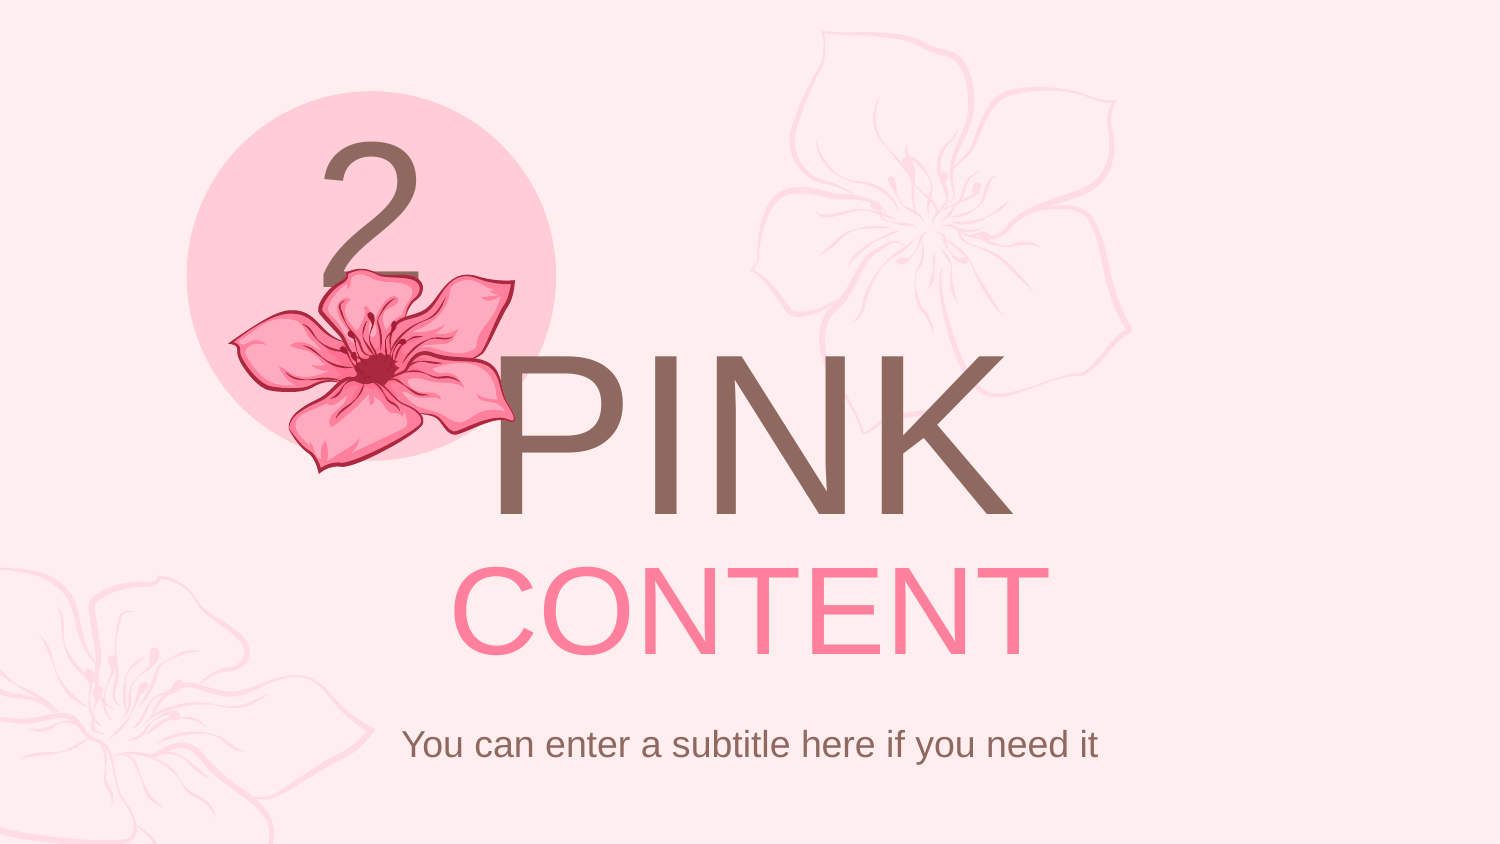

# 2

PINK CONTENT
You can enter a subtitle here if you need it